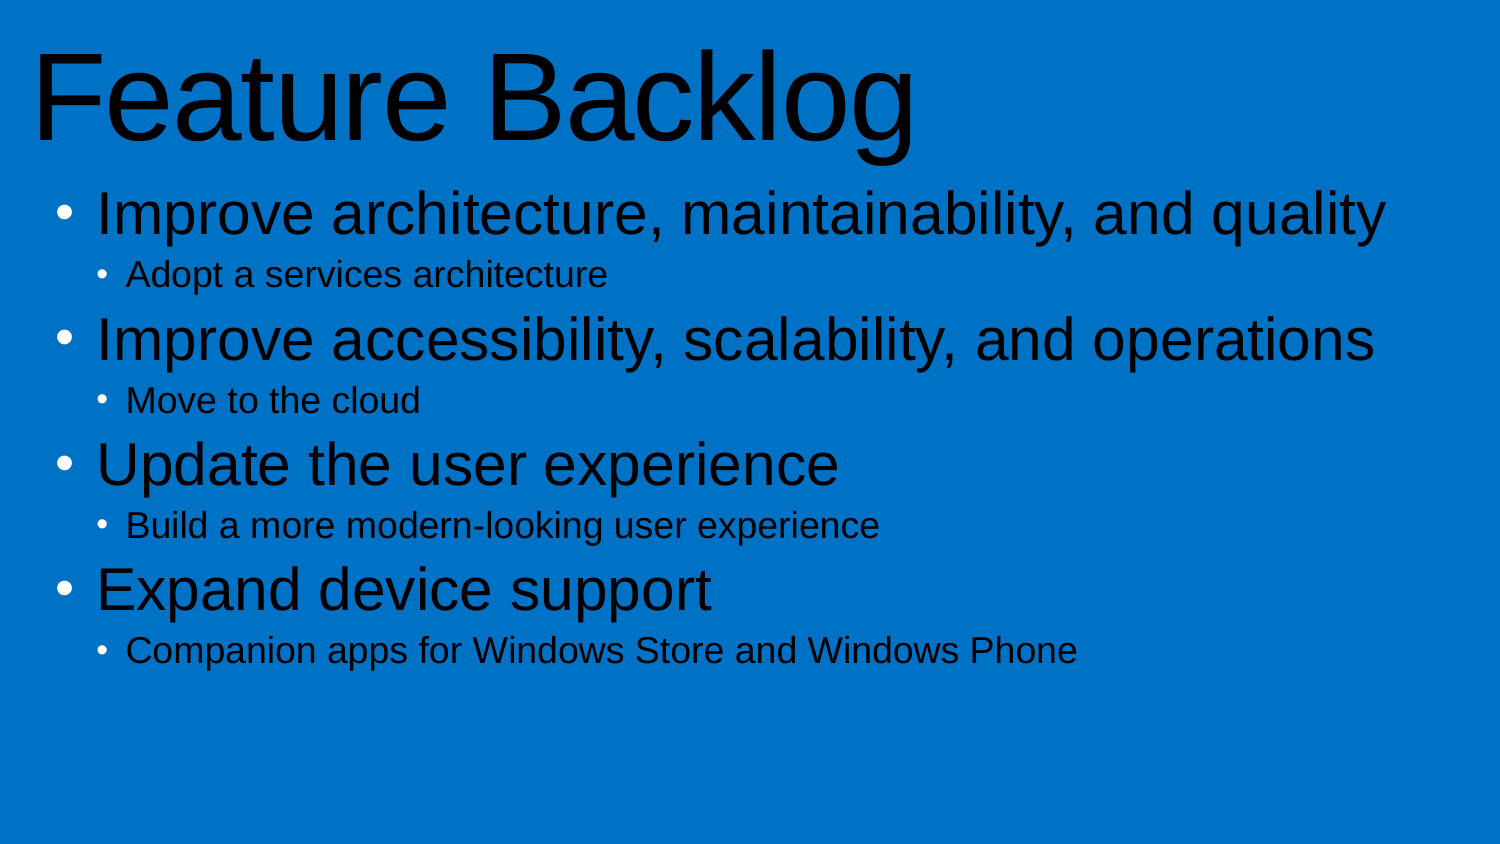

# Feature Backlog
Improve architecture, maintainability, and quality
Adopt a services architecture
Improve accessibility, scalability, and operations
Move to the cloud
Update the user experience
Build a more modern-looking user experience
Expand device support
Companion apps for Windows Store and Windows Phone